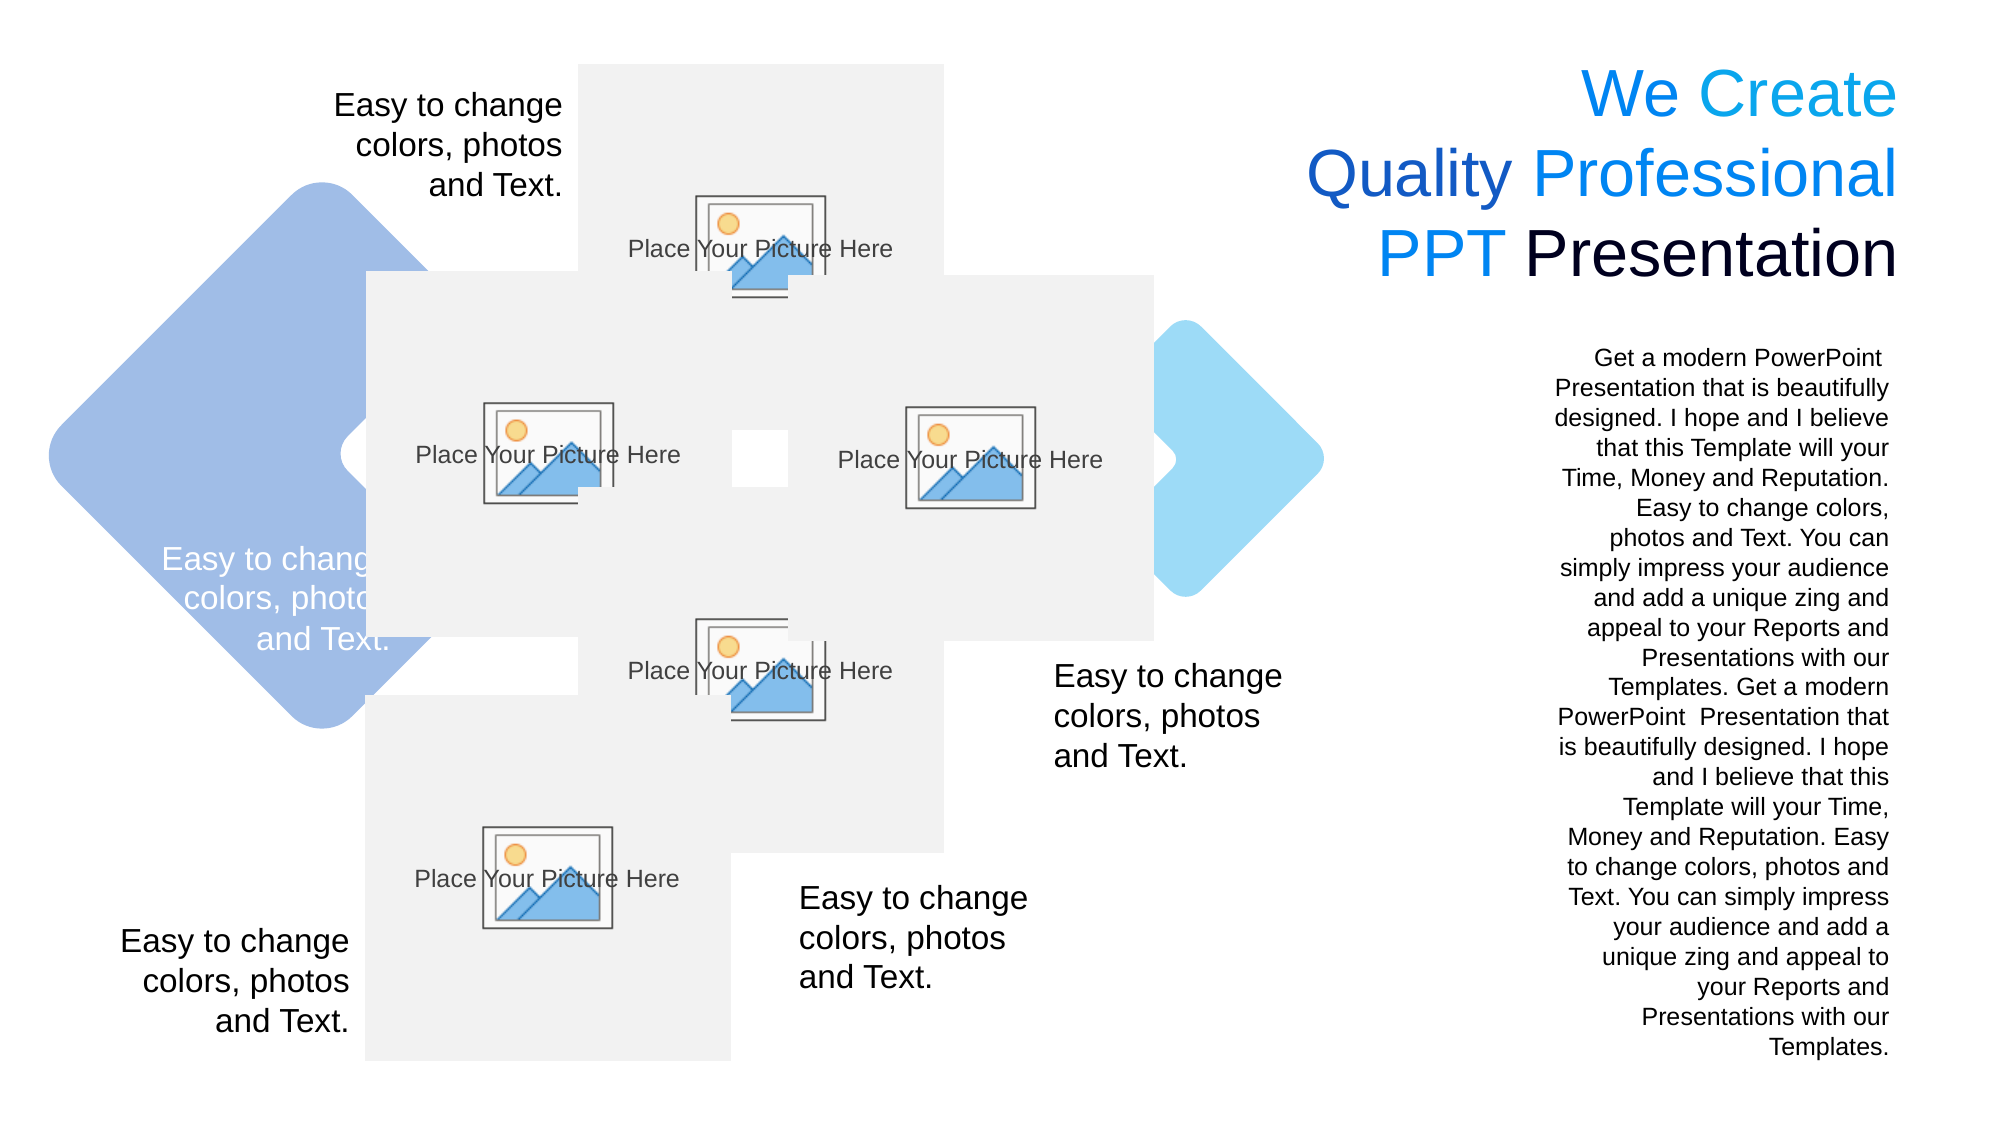

We Create
Quality Professional
PPT Presentation

Easy to change colors, photos and Text.

Get a modern PowerPoint  Presentation that is beautifully designed. I hope and I believe that this Template will your Time, Money and Reputation. Easy to change colors, photos and Text. You can simply impress your audience and add a unique zing and appeal to your Reports and Presentations with our Templates. Get a modern PowerPoint  Presentation that is beautifully designed. I hope and I believe that this Template will your Time, Money and Reputation. Easy to change colors, photos and Text. You can simply impress your audience and add a unique zing and appeal to your Reports and Presentations with our Templates.

Easy to change colors, photos and Text.
Easy to change colors, photos and Text.

Easy to change colors, photos and Text.
Easy to change colors, photos and Text.